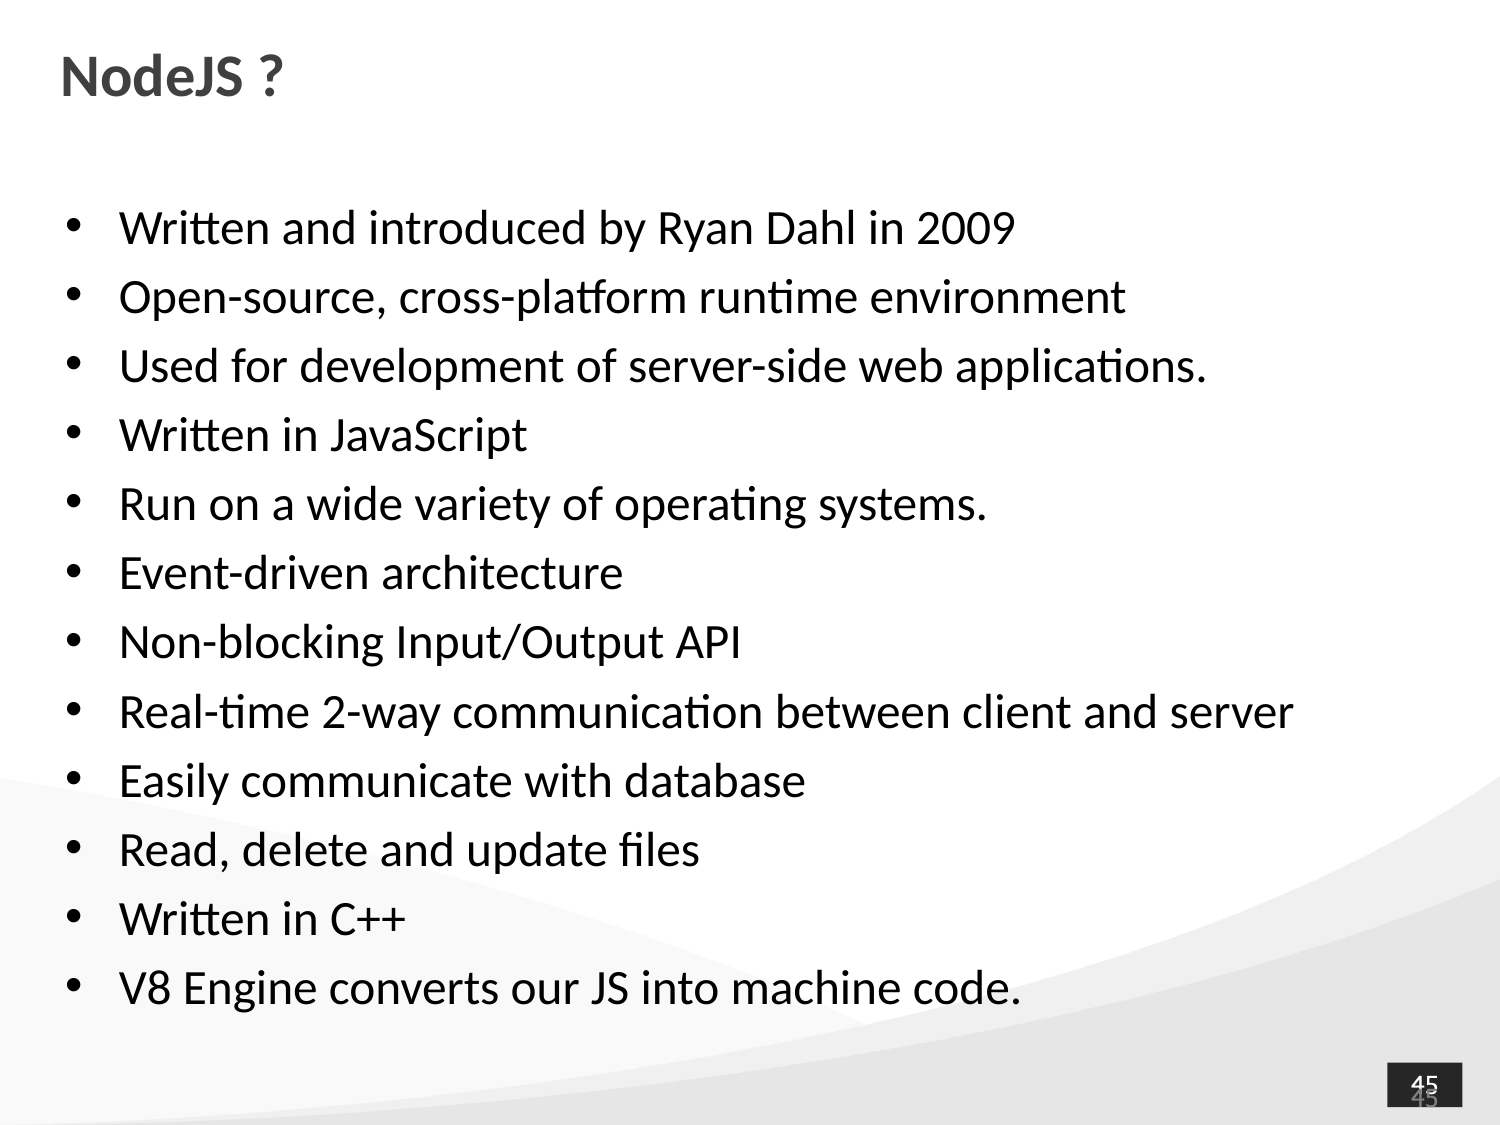

# NodeJS ?
Written and introduced by Ryan Dahl in 2009
Open-source, cross-platform runtime environment
Used for development of server-side web applications.
Written in JavaScript
Run on a wide variety of operating systems.
Event-driven architecture
Non-blocking Input/Output API
Real-time 2-way communication between client and server
Easily communicate with database
Read, delete and update files
Written in C++
V8 Engine converts our JS into machine code.